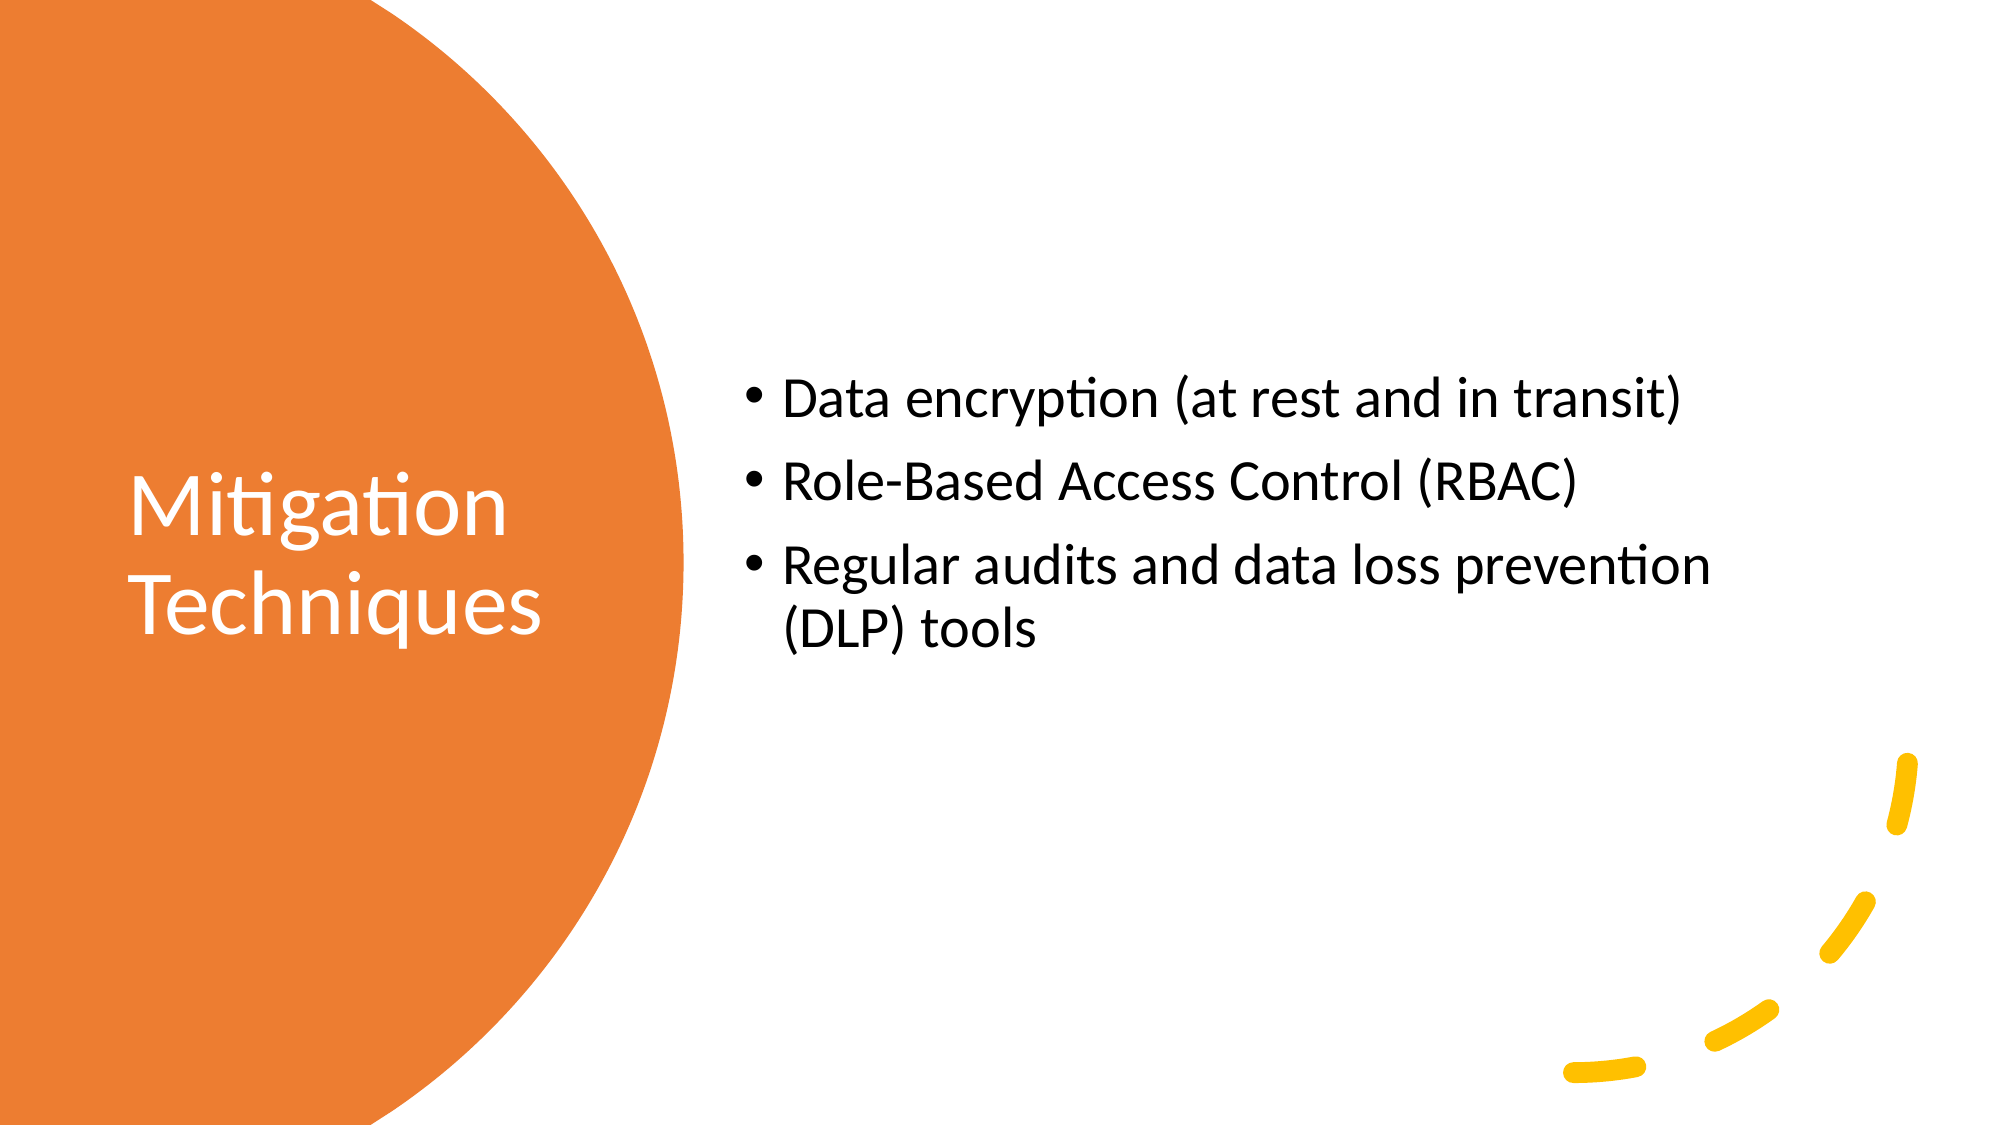

Data encryption (at rest and in transit)
Role-Based Access Control (RBAC)
Regular audits and data loss prevention (DLP) tools

# Mitigation Techniques